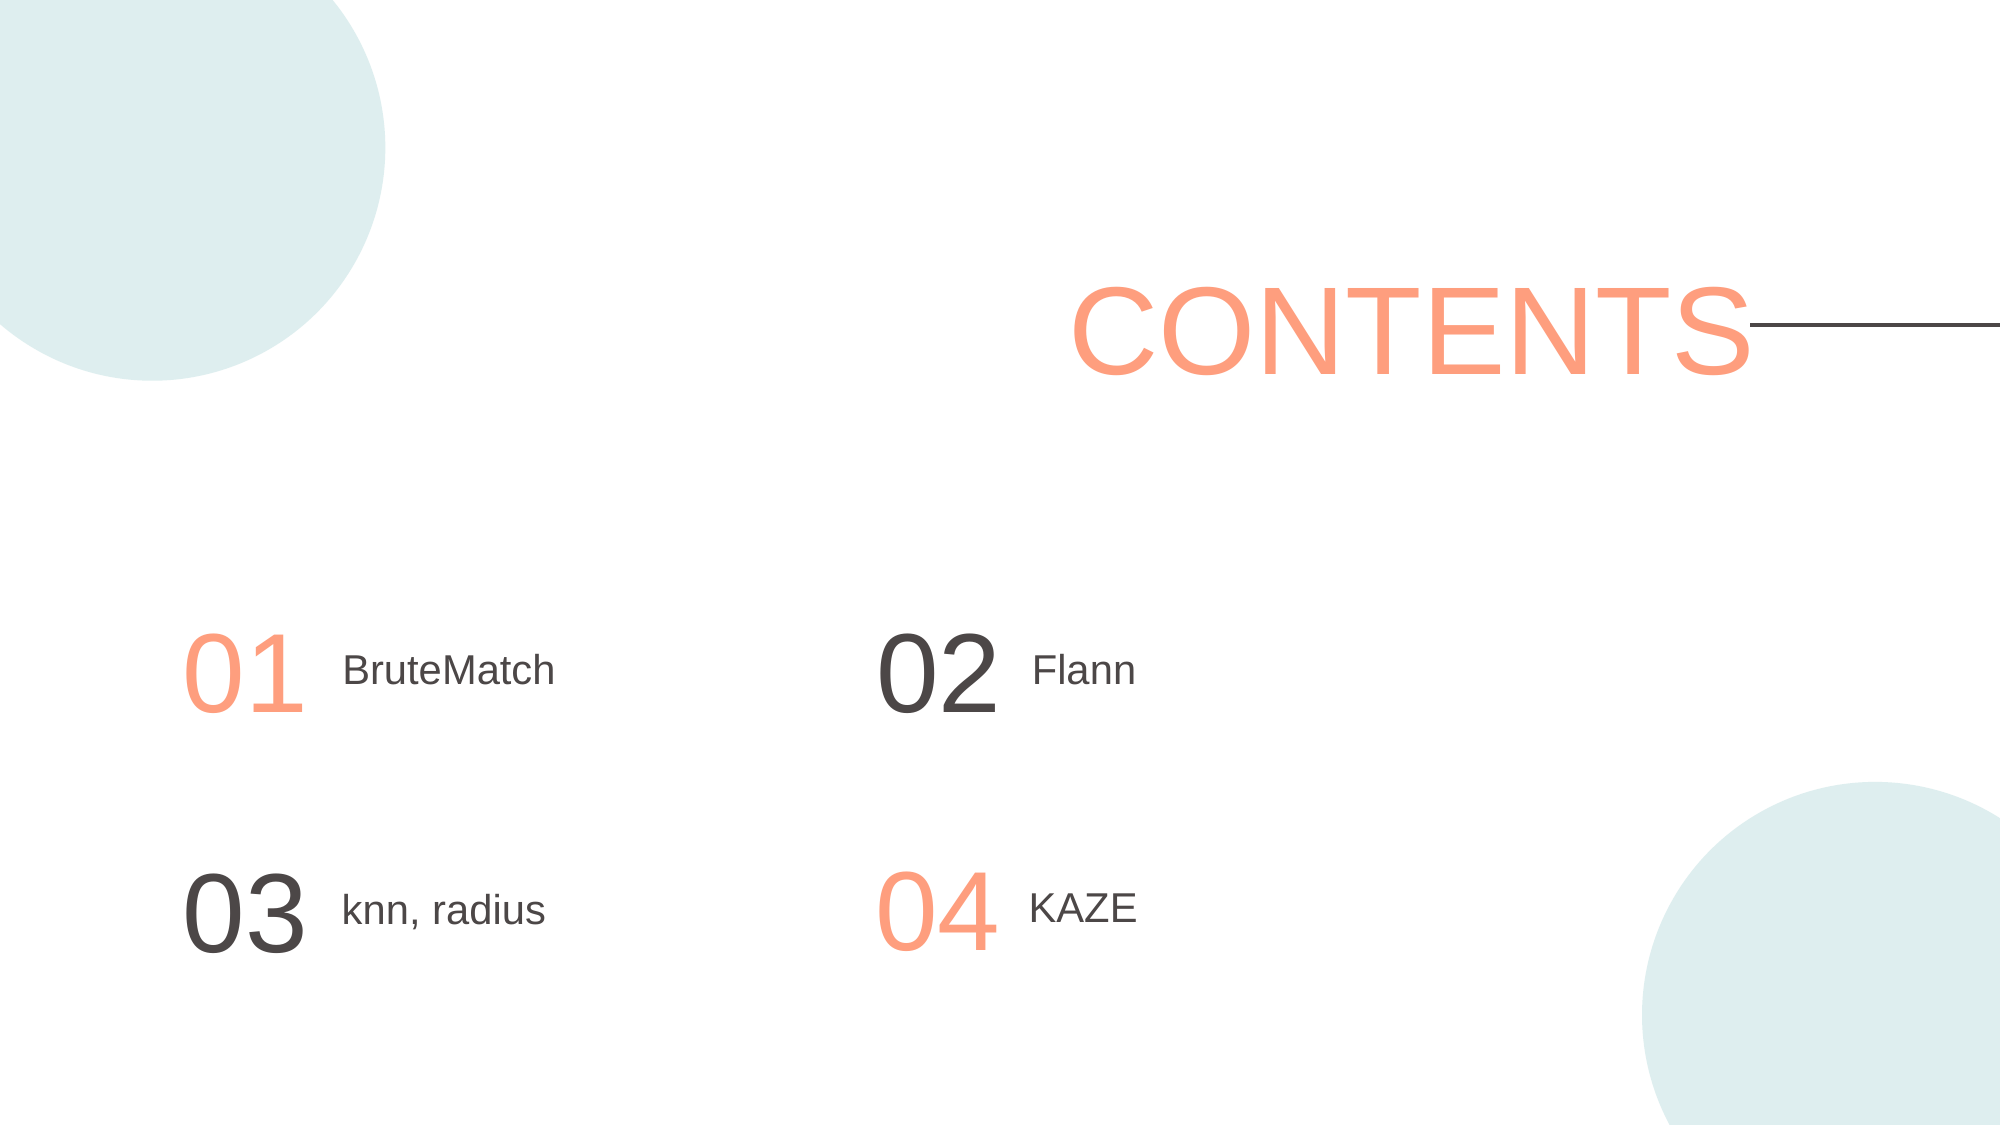

CONTENTS
01
BruteMatch
02
Flann

04
KAZE
03
knn, radius